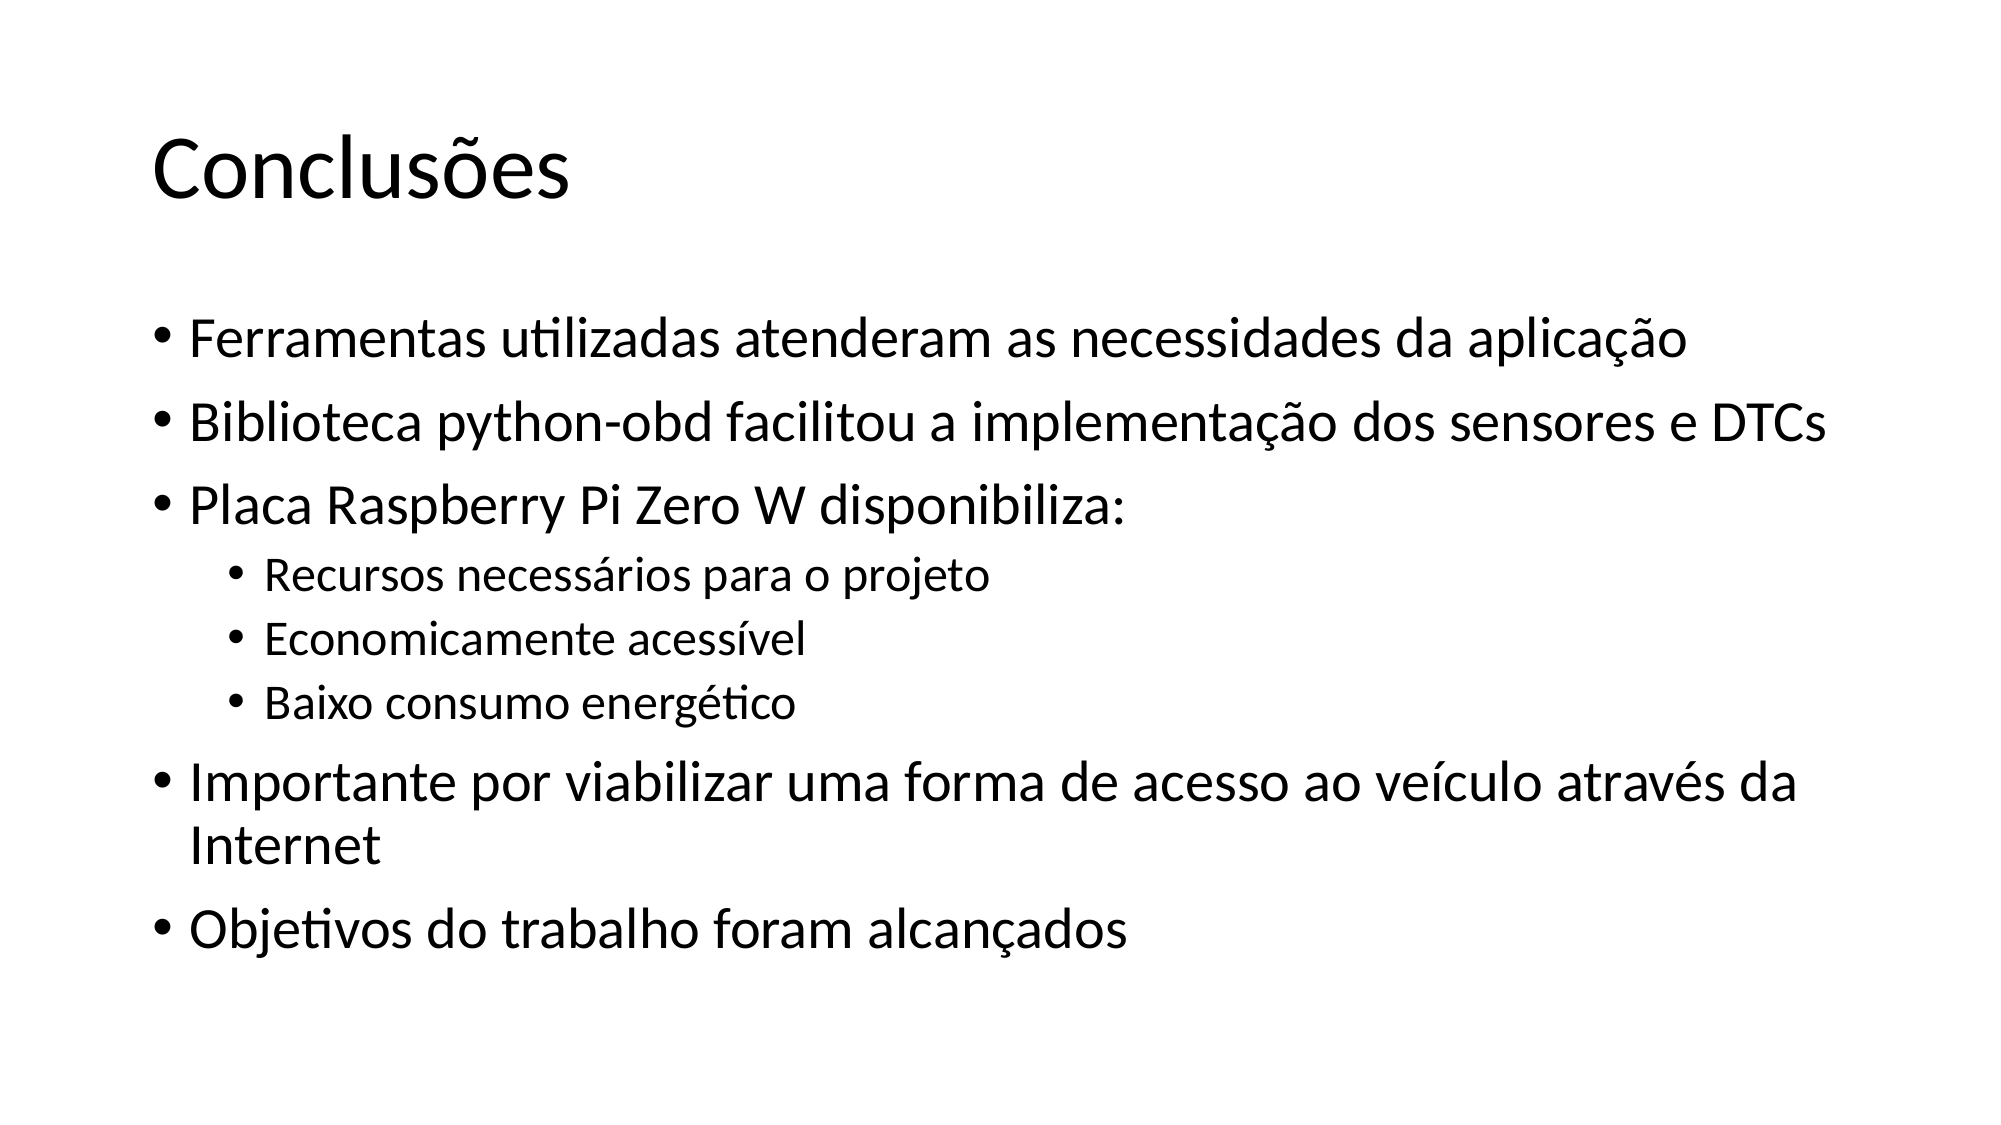

# Conclusões
Ferramentas utilizadas atenderam as necessidades da aplicação
Biblioteca python-obd facilitou a implementação dos sensores e DTCs
Placa Raspberry Pi Zero W disponibiliza:
Recursos necessários para o projeto
Economicamente acessível
Baixo consumo energético
Importante por viabilizar uma forma de acesso ao veículo através da Internet
Objetivos do trabalho foram alcançados